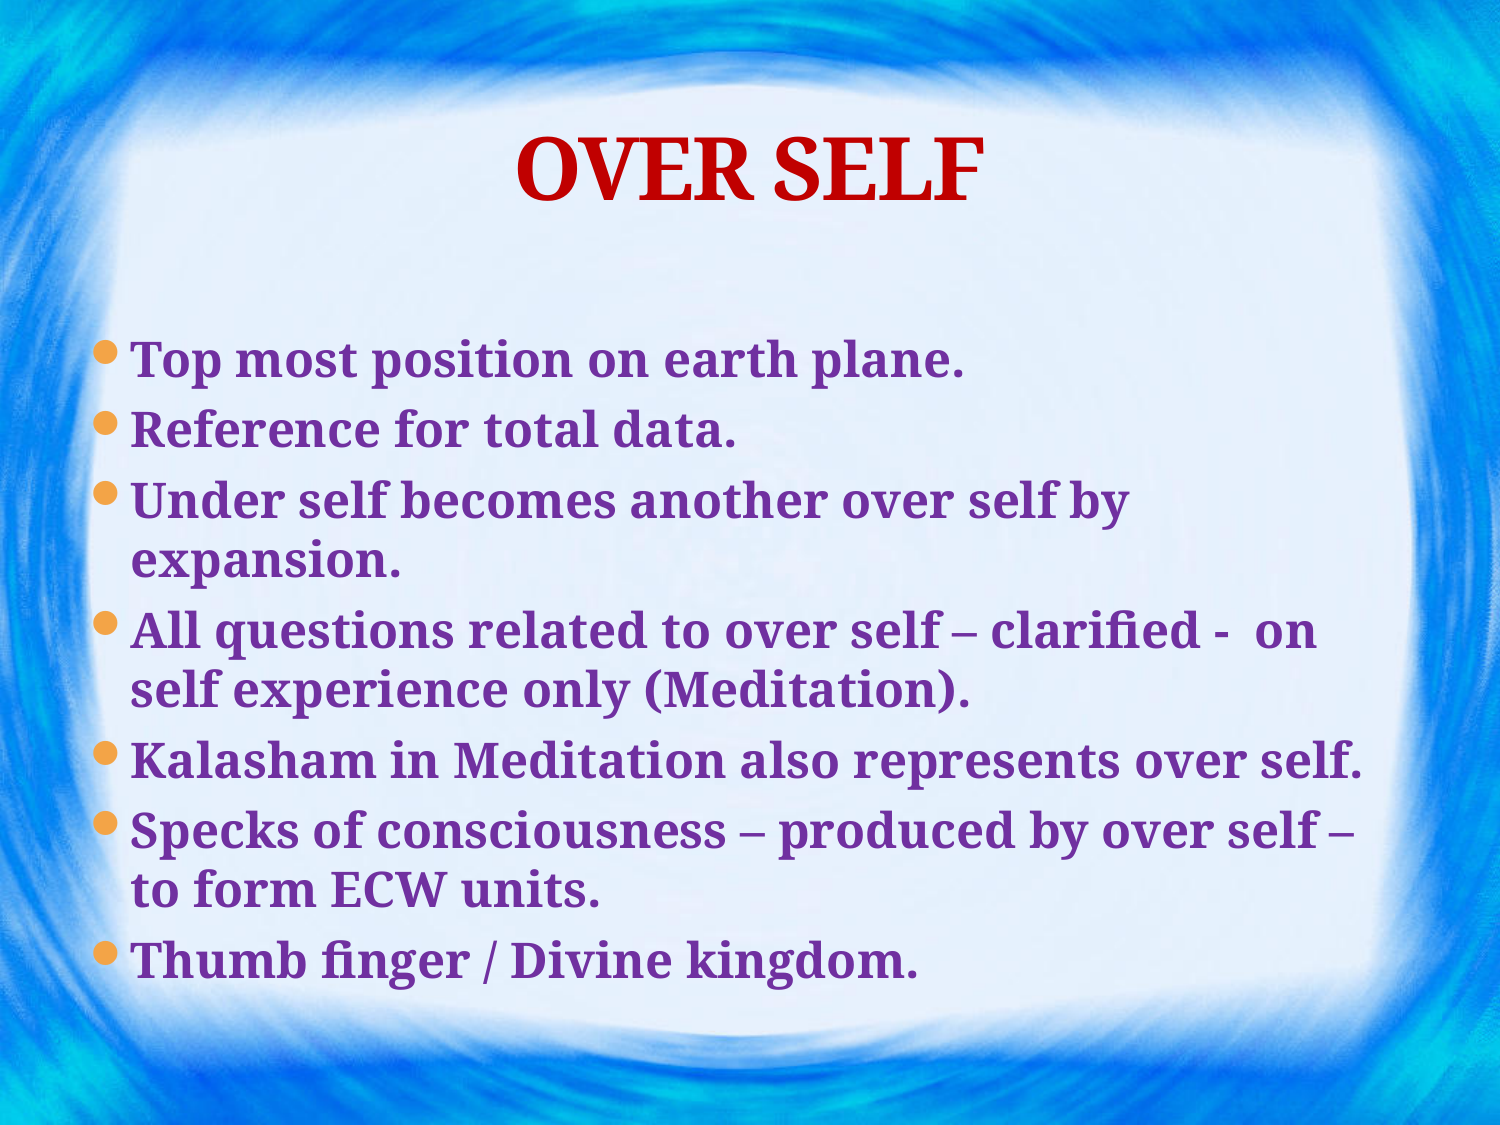

# OVER SELF

Top most position on earth plane.
Reference for total data.
Under self becomes another over self by expansion.
All questions related to over self – clarified -  on self experience only (Meditation).
Kalasham in Meditation also represents over self.
Specks of consciousness – produced by over self – to form ECW units.
Thumb finger / Divine kingdom.